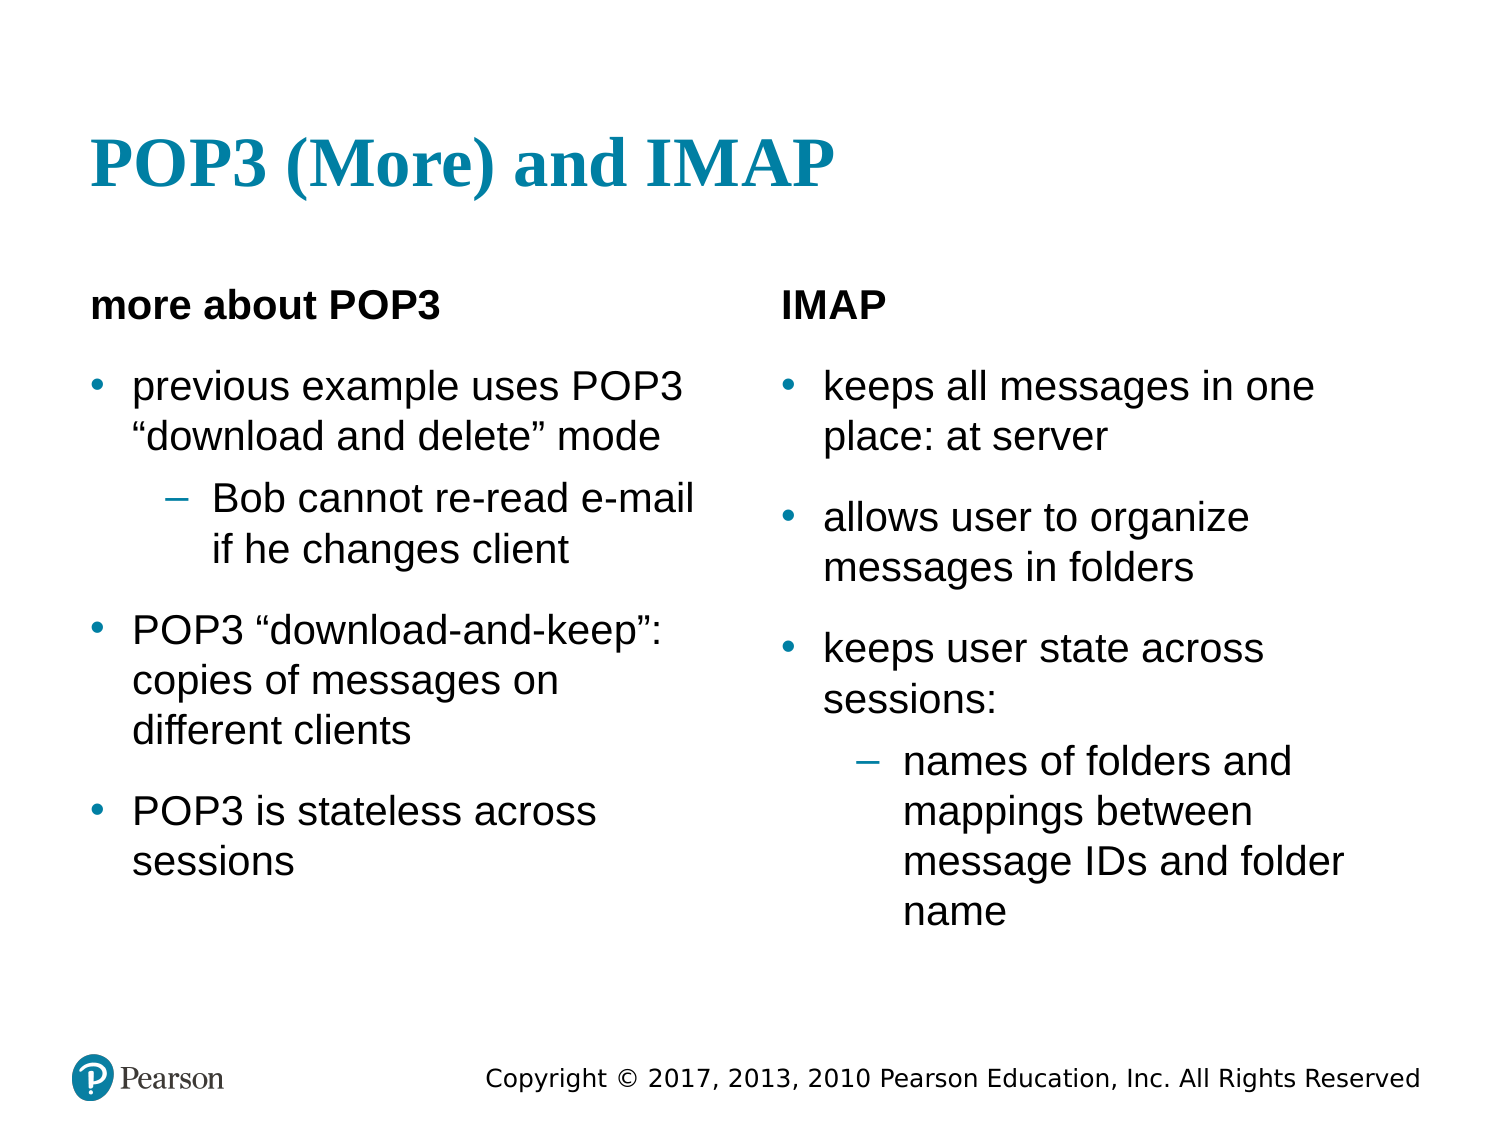

# P O P3 (More) and I M A P
more about P O P3
previous example uses P O P3 “download and delete” mode
Bob cannot re-read e-mail if he changes client
P O P3 “download-and-keep”: copies of messages on different clients
P O P3 is stateless across sessions
I M A P
keeps all messages in one place: at server
allows user to organize messages in folders
keeps user state across sessions:
names of folders and mappings between message I D s and folder name